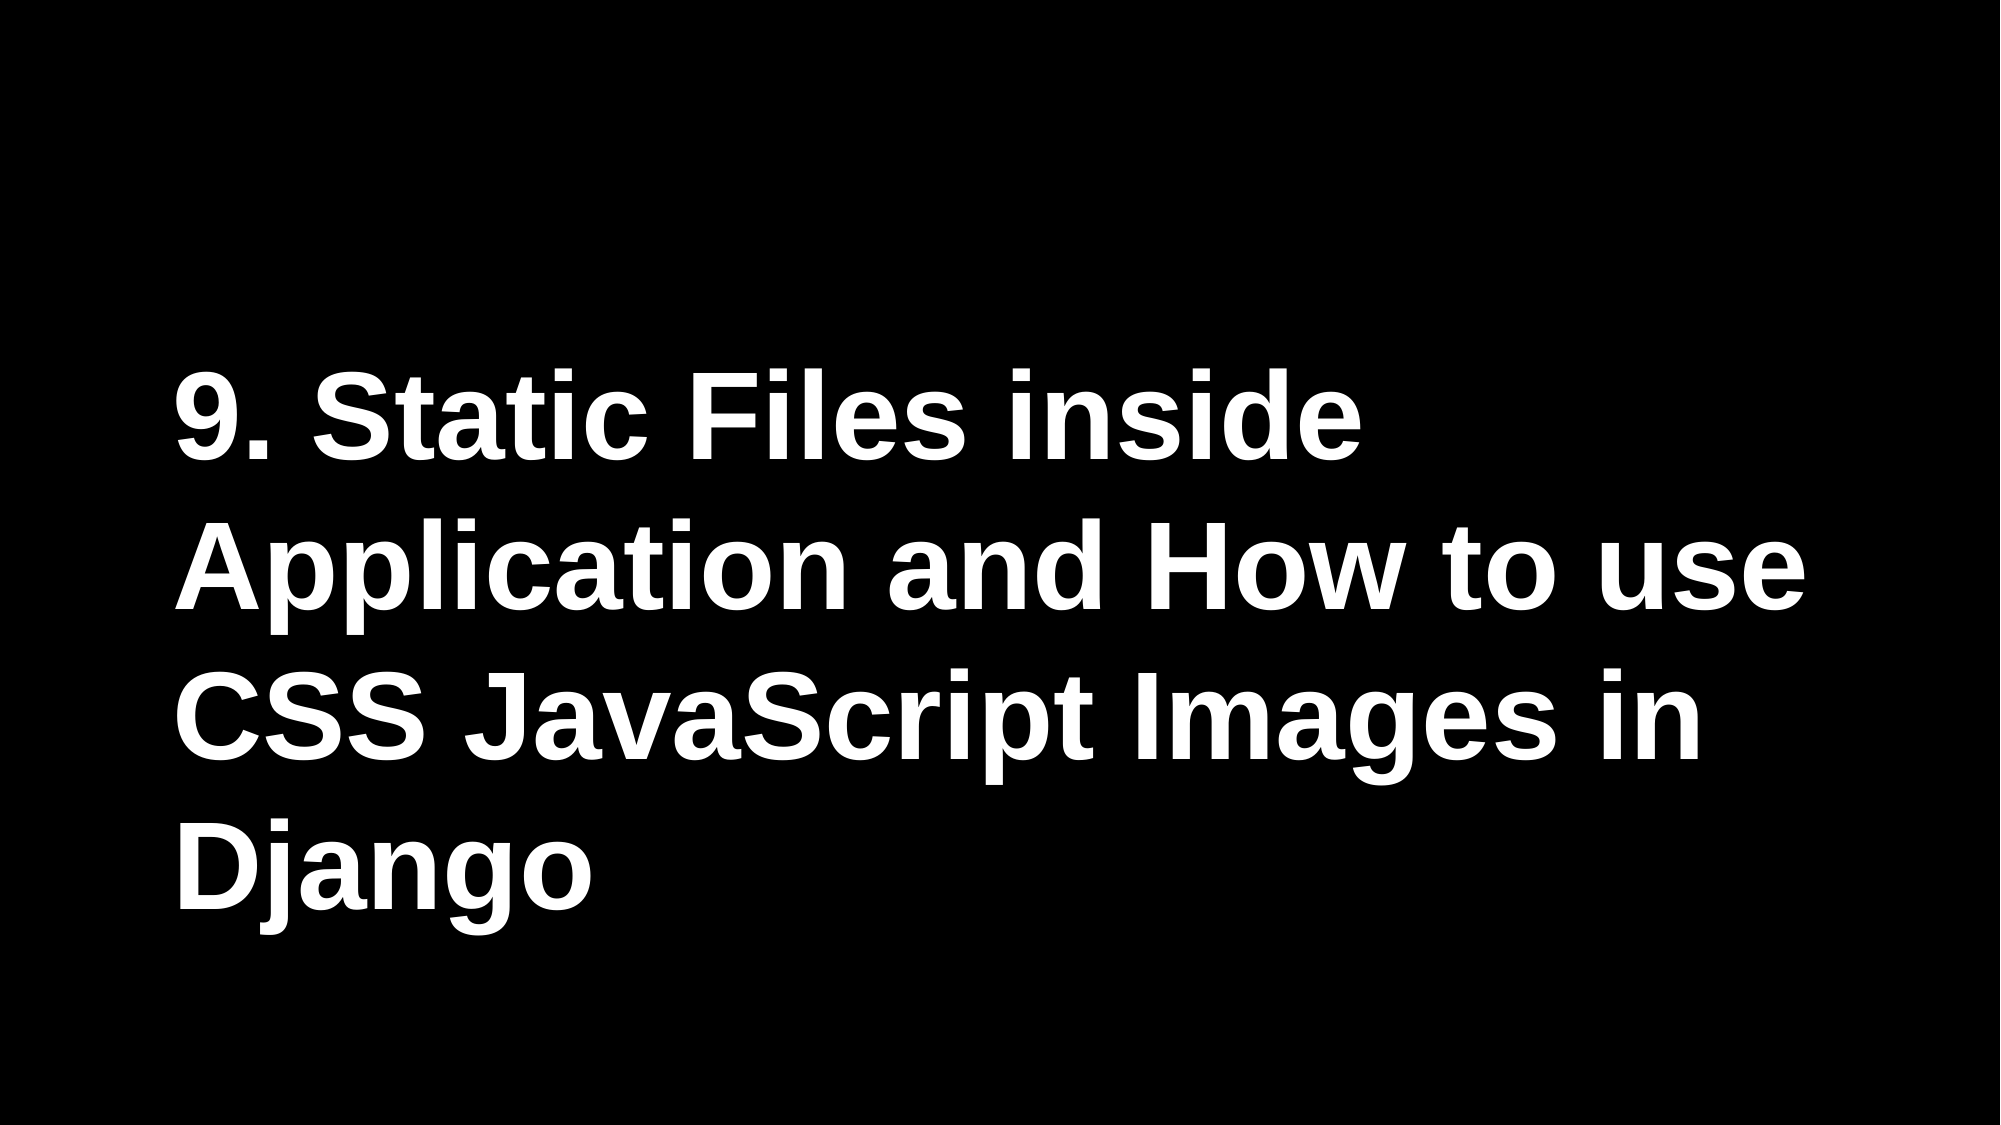

9. Static Files inside Application and How to use CSS JavaScript Images in Django